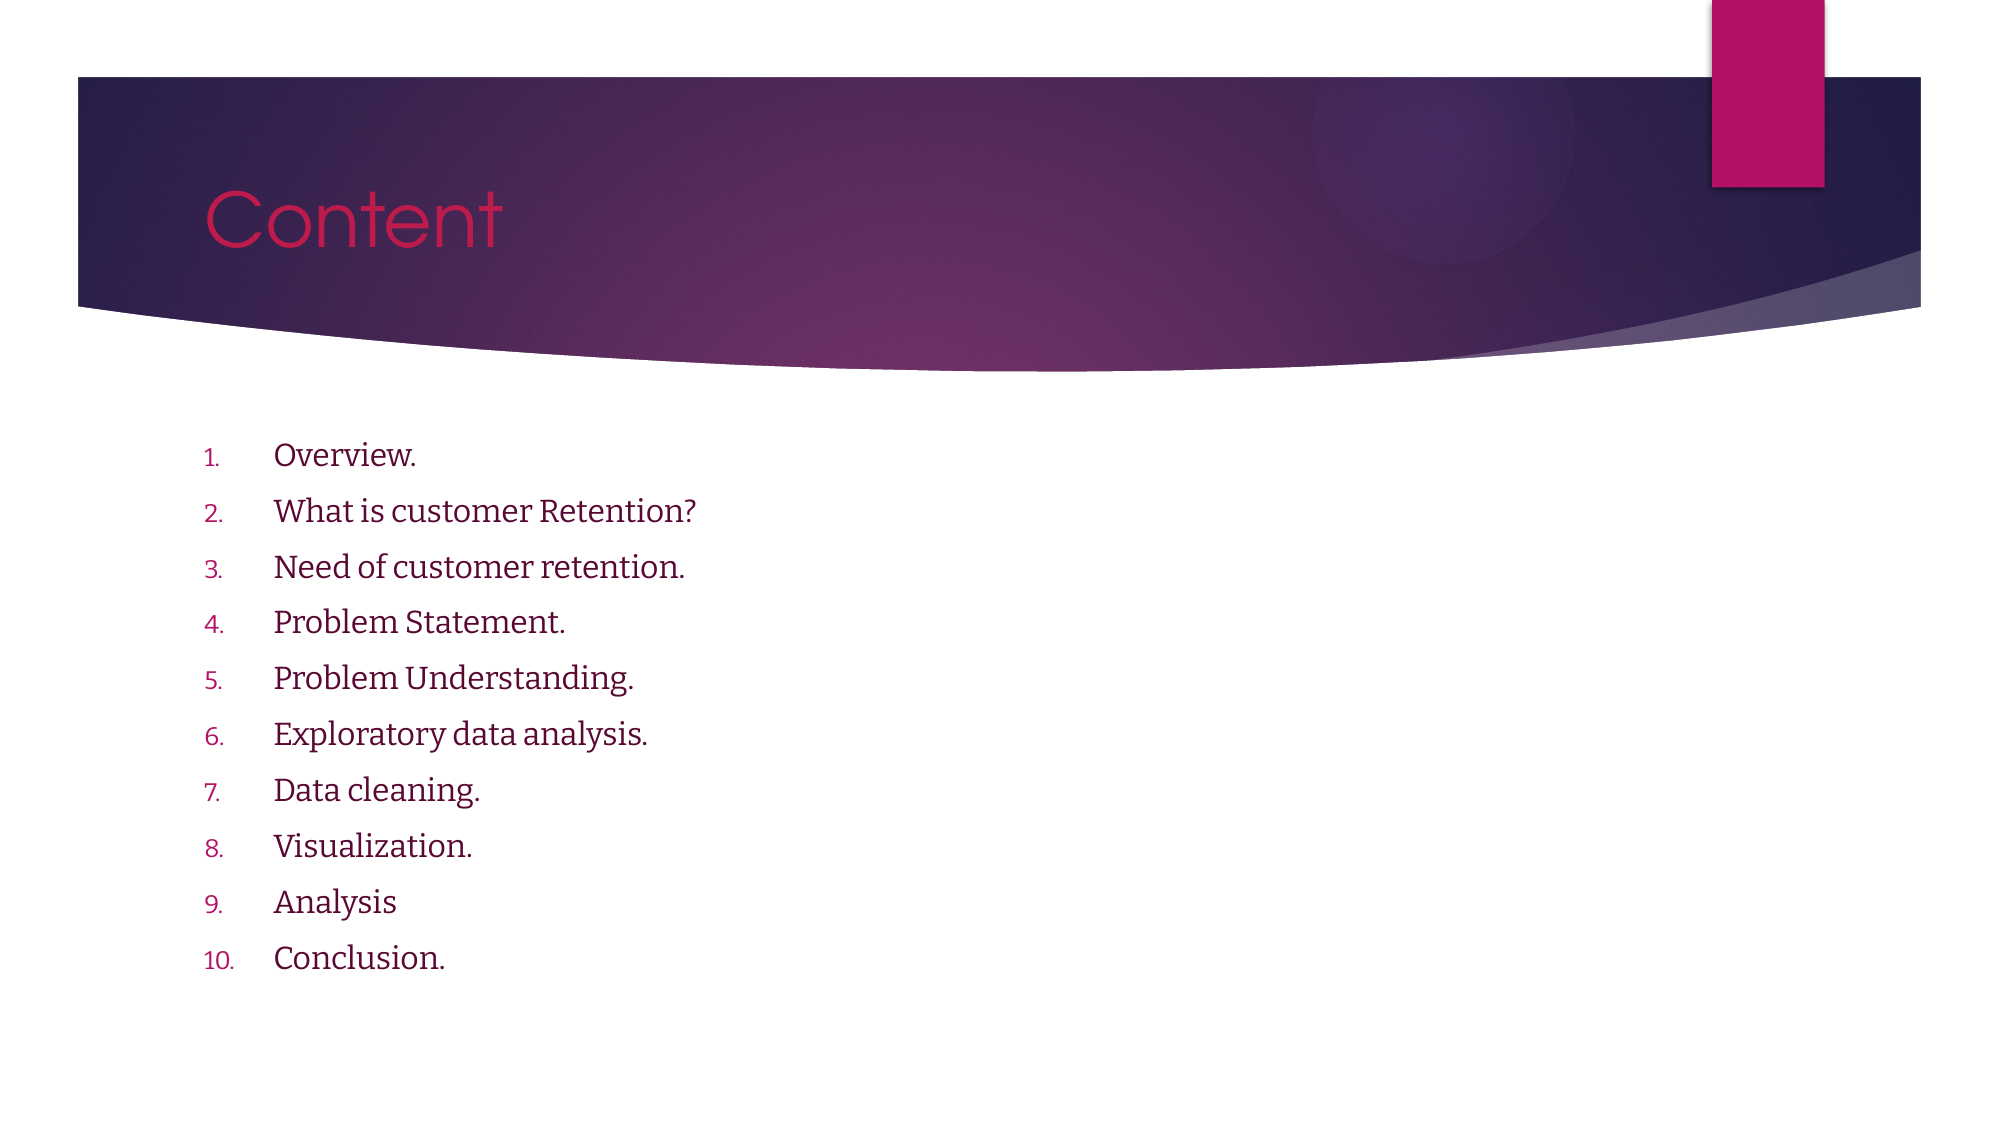

# Content
Overview.
What is customer Retention?
Need of customer retention.
Problem Statement.
Problem Understanding.
Exploratory data analysis.
Data cleaning.
Visualization.
Analysis
Conclusion.